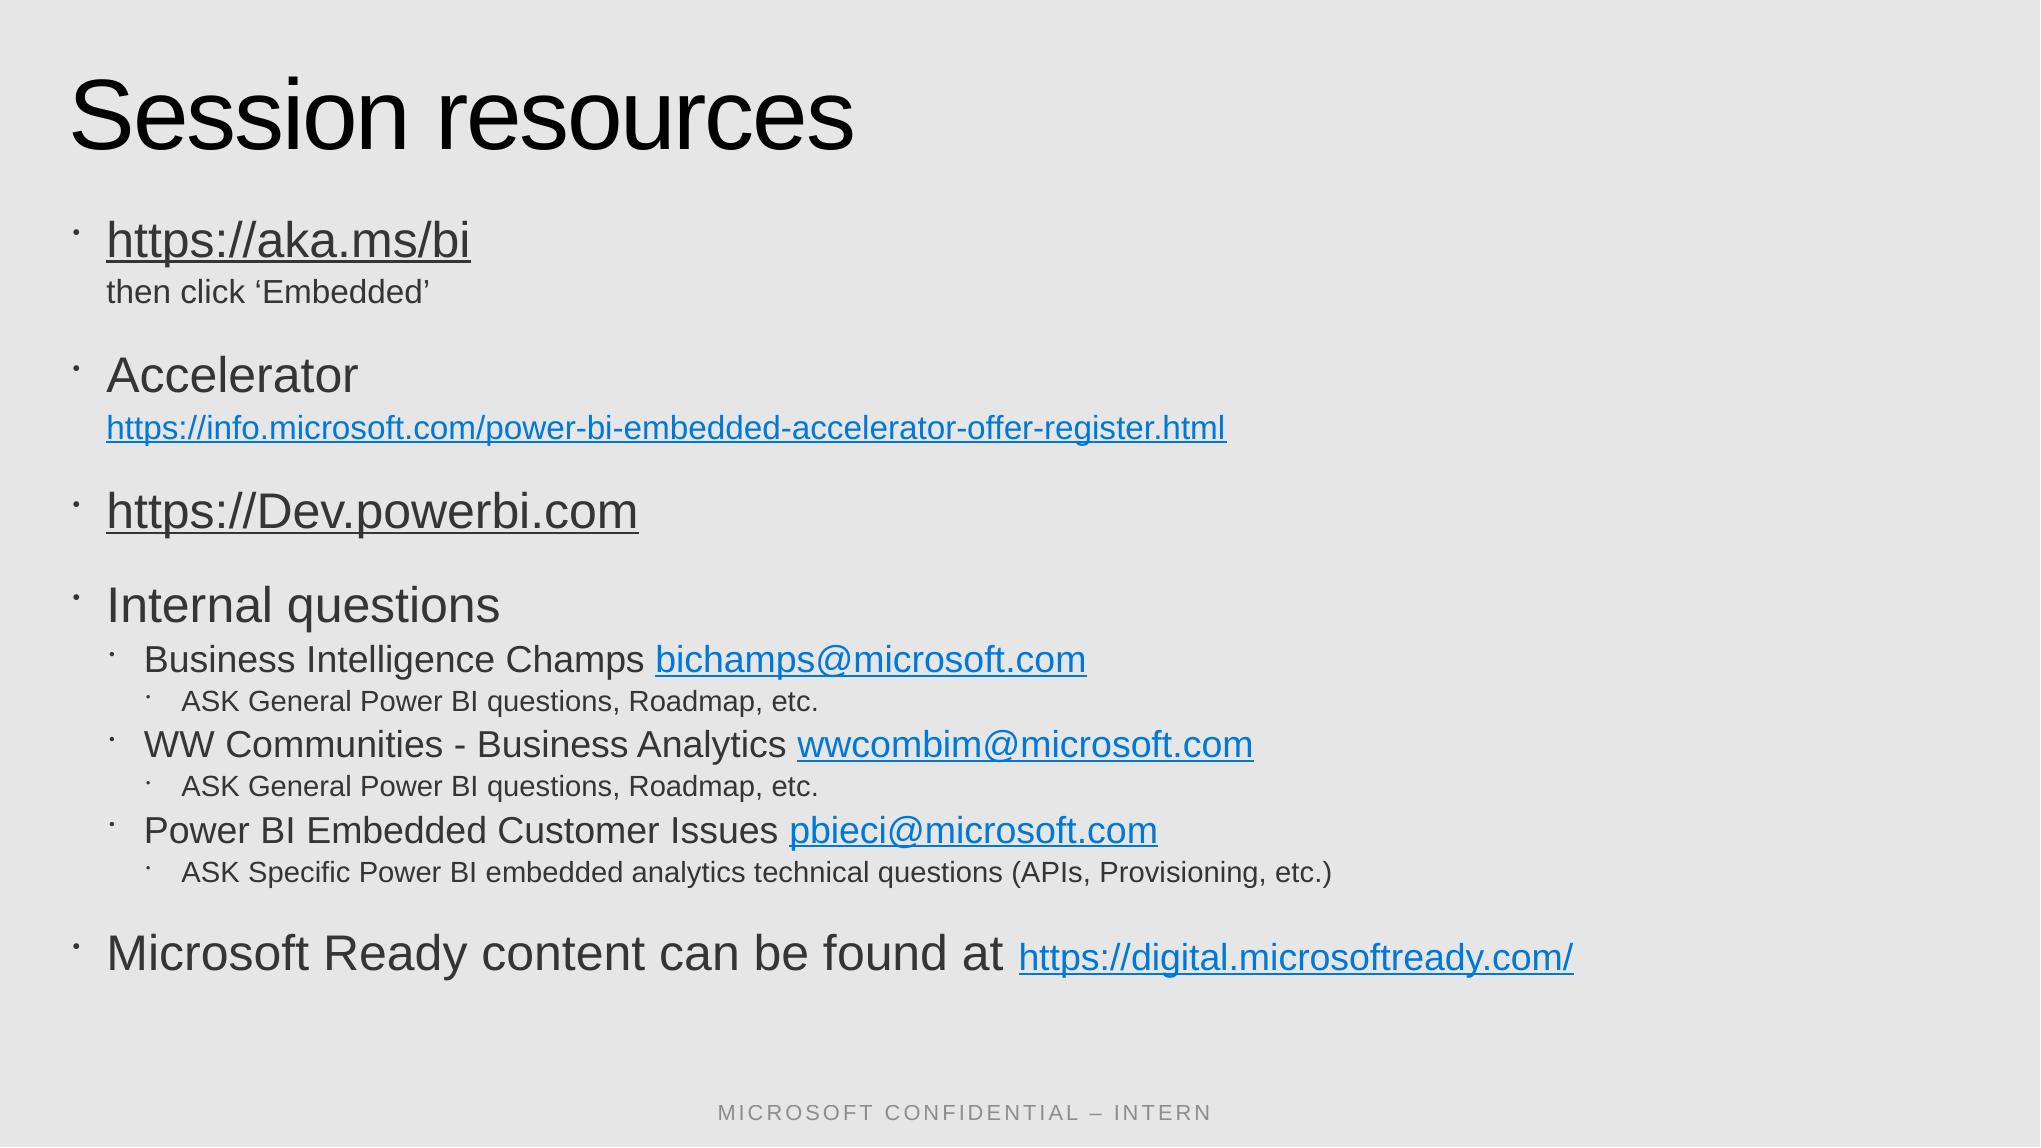

# Session resources
https://aka.ms/bi
then click ‘Embedded’

Accelerator
https://info.microsoft.com/power-bi-embedded-accelerator-offer-register.html

https://Dev.powerbi.com

Internal questions
Business Intelligence Champs bichamps@microsoft.com
ASK General Power BI questions, Roadmap, etc.
WW Communities - Business Analytics wwcombim@microsoft.com
ASK General Power BI questions, Roadmap, etc.
Power BI Embedded Customer Issues pbieci@microsoft.com
ASK Specific Power BI embedded analytics technical questions (APIs, Provisioning, etc.)

Microsoft Ready content can be found at https://digital.microsoftready.com/